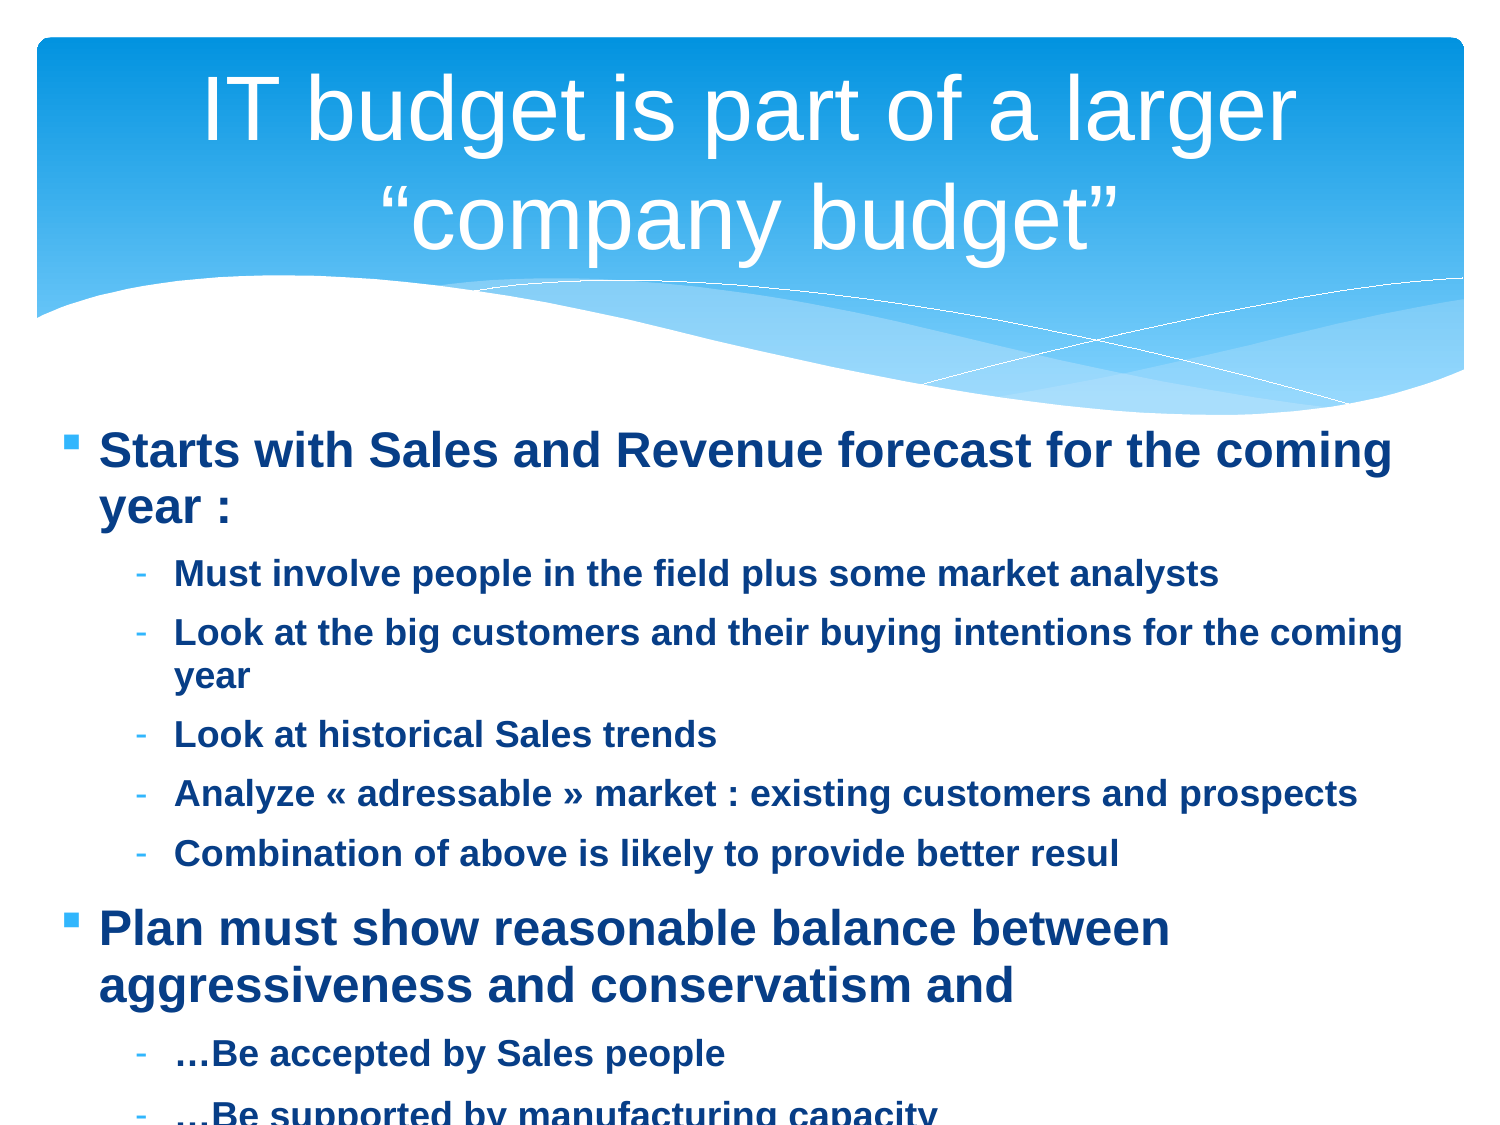

# IT budget is part of a larger “company budget”
Starts with Sales and Revenue forecast for the coming year :
Must involve people in the field plus some market analysts
Look at the big customers and their buying intentions for the coming year
Look at historical Sales trends
Analyze « adressable » market : existing customers and prospects
Combination of above is likely to provide better resul
Plan must show reasonable balance between aggressiveness and conservatism and
…Be accepted by Sales people
…Be supported by manufacturing capacity